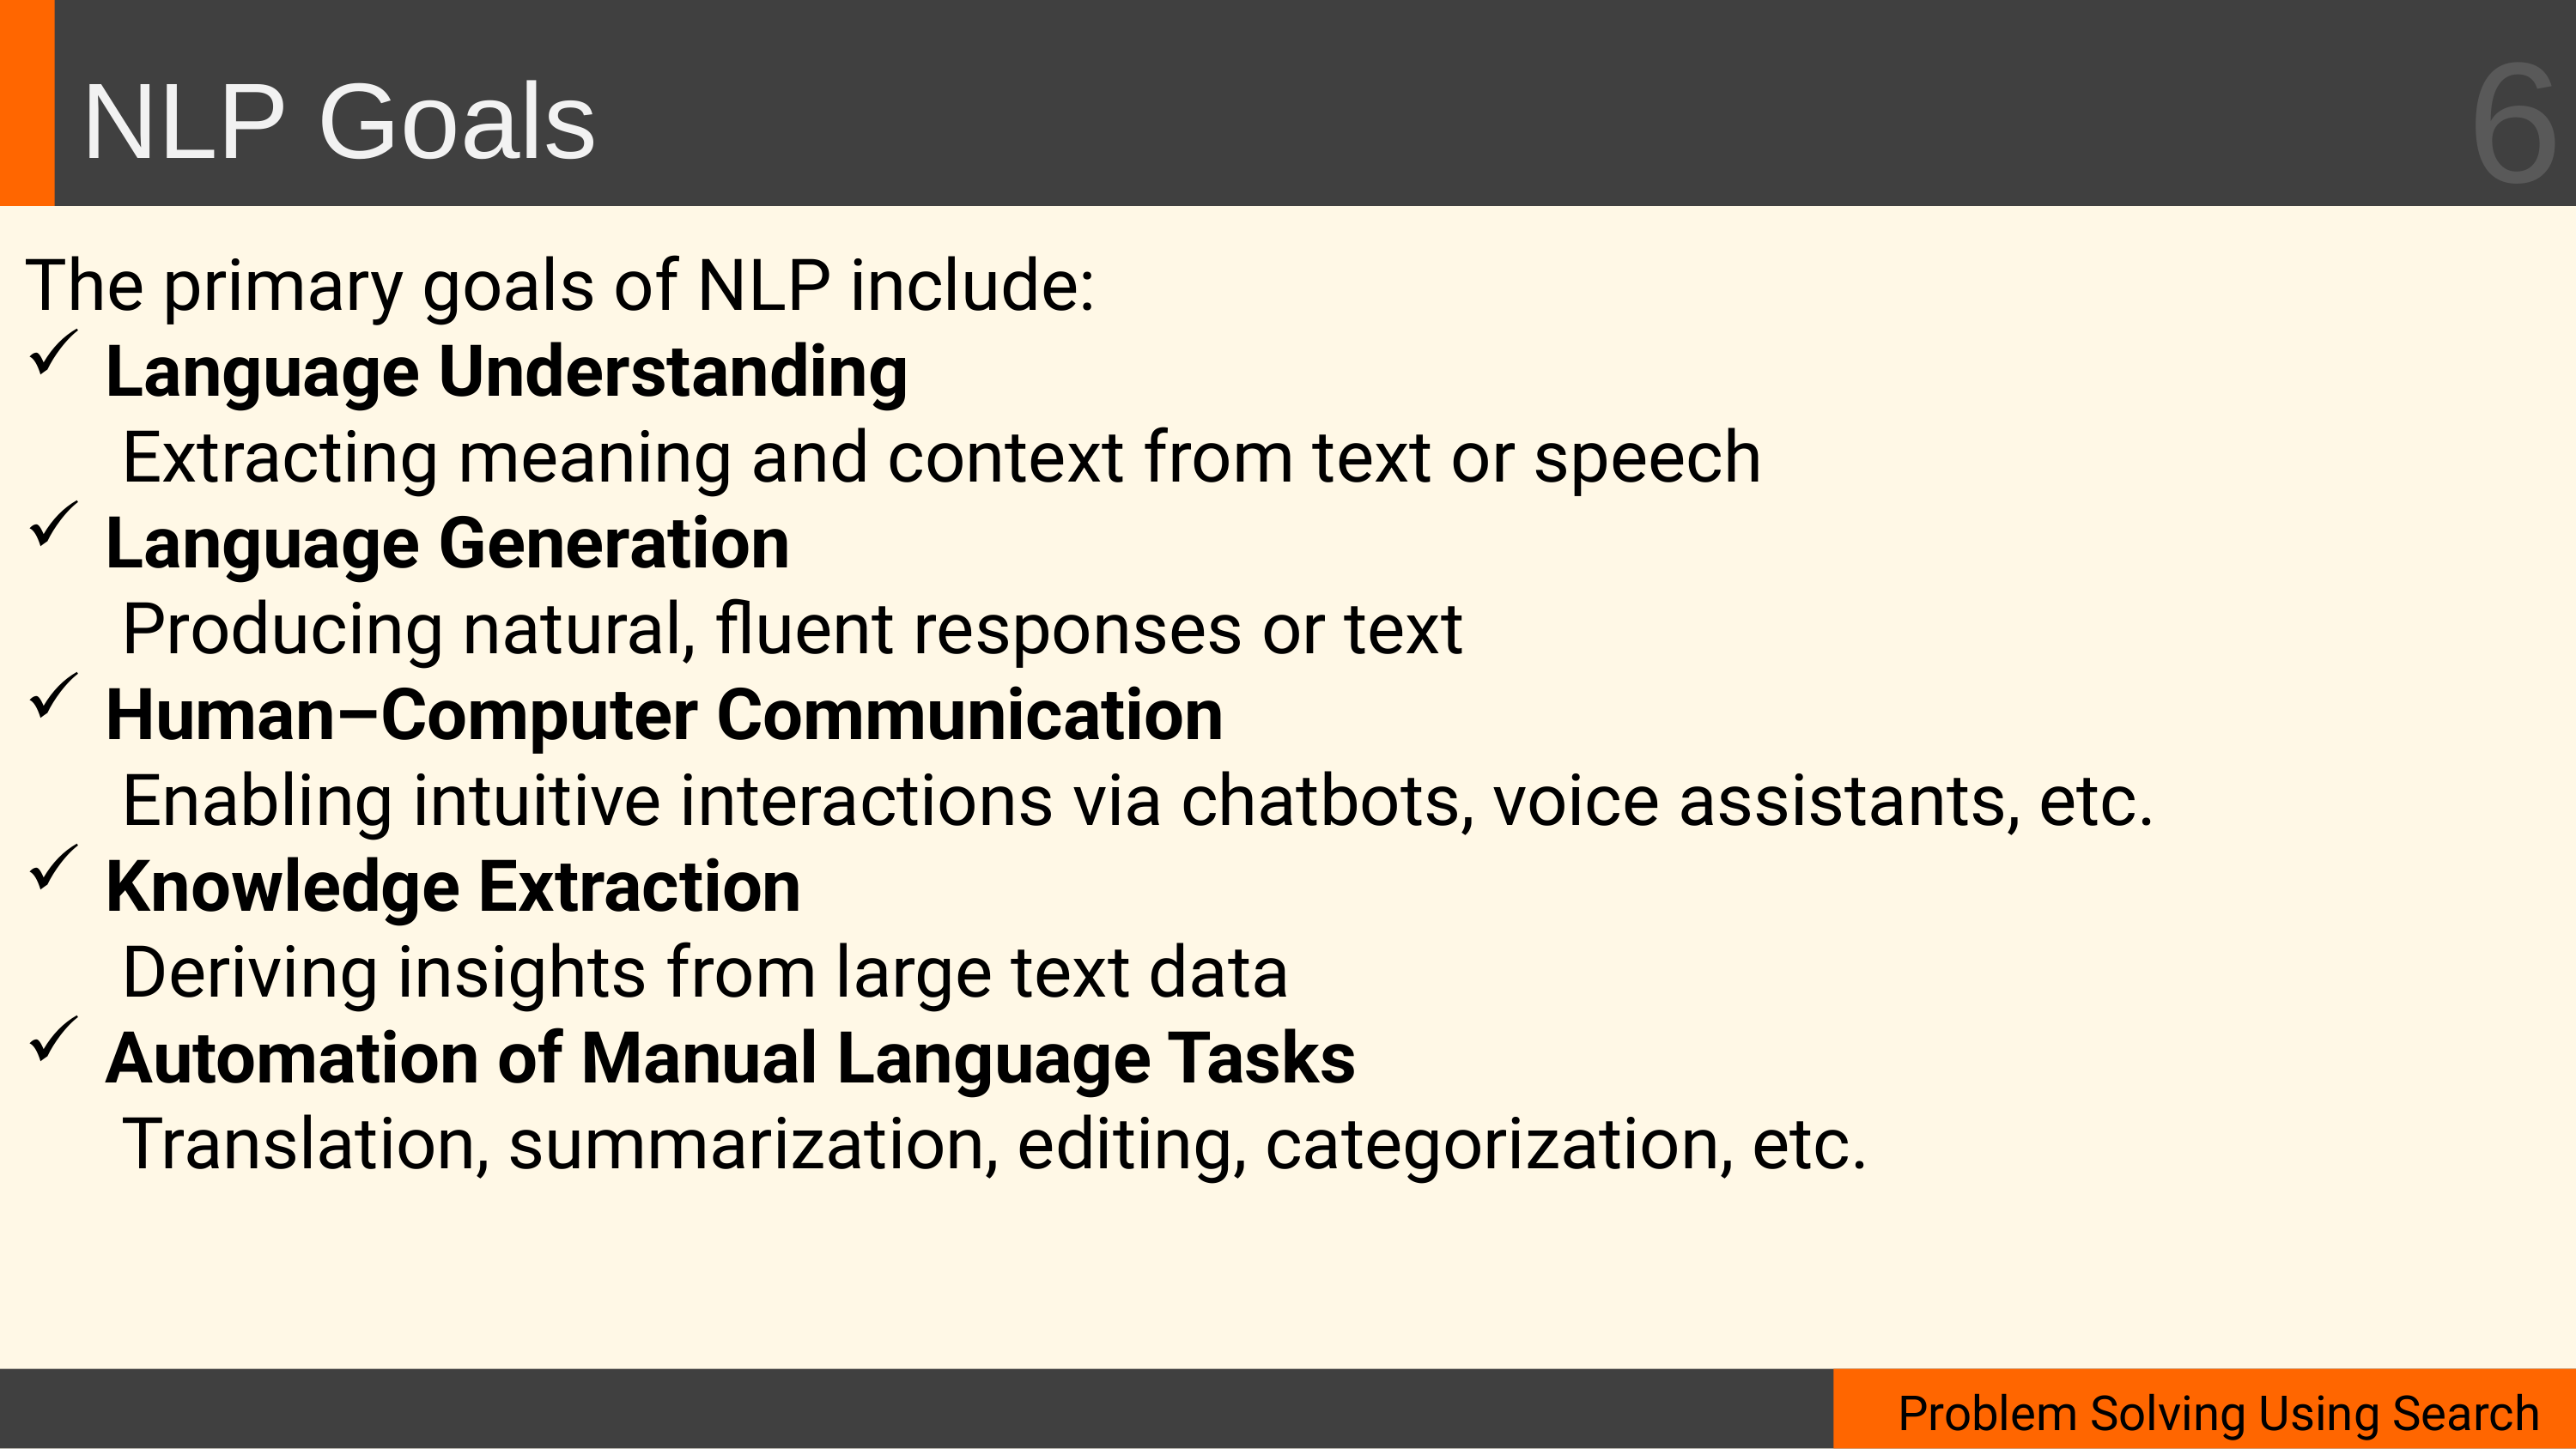

6
# NLP Goals
The primary goals of NLP include:
Language Understanding
Extracting meaning and context from text or speech
Language Generation
Producing natural, fluent responses or text
Human–Computer Communication
Enabling intuitive interactions via chatbots, voice assistants, etc.
Knowledge Extraction
Deriving insights from large text data
Automation of Manual Language Tasks
Translation, summarization, editing, categorization, etc.
Problem Solving Using Search